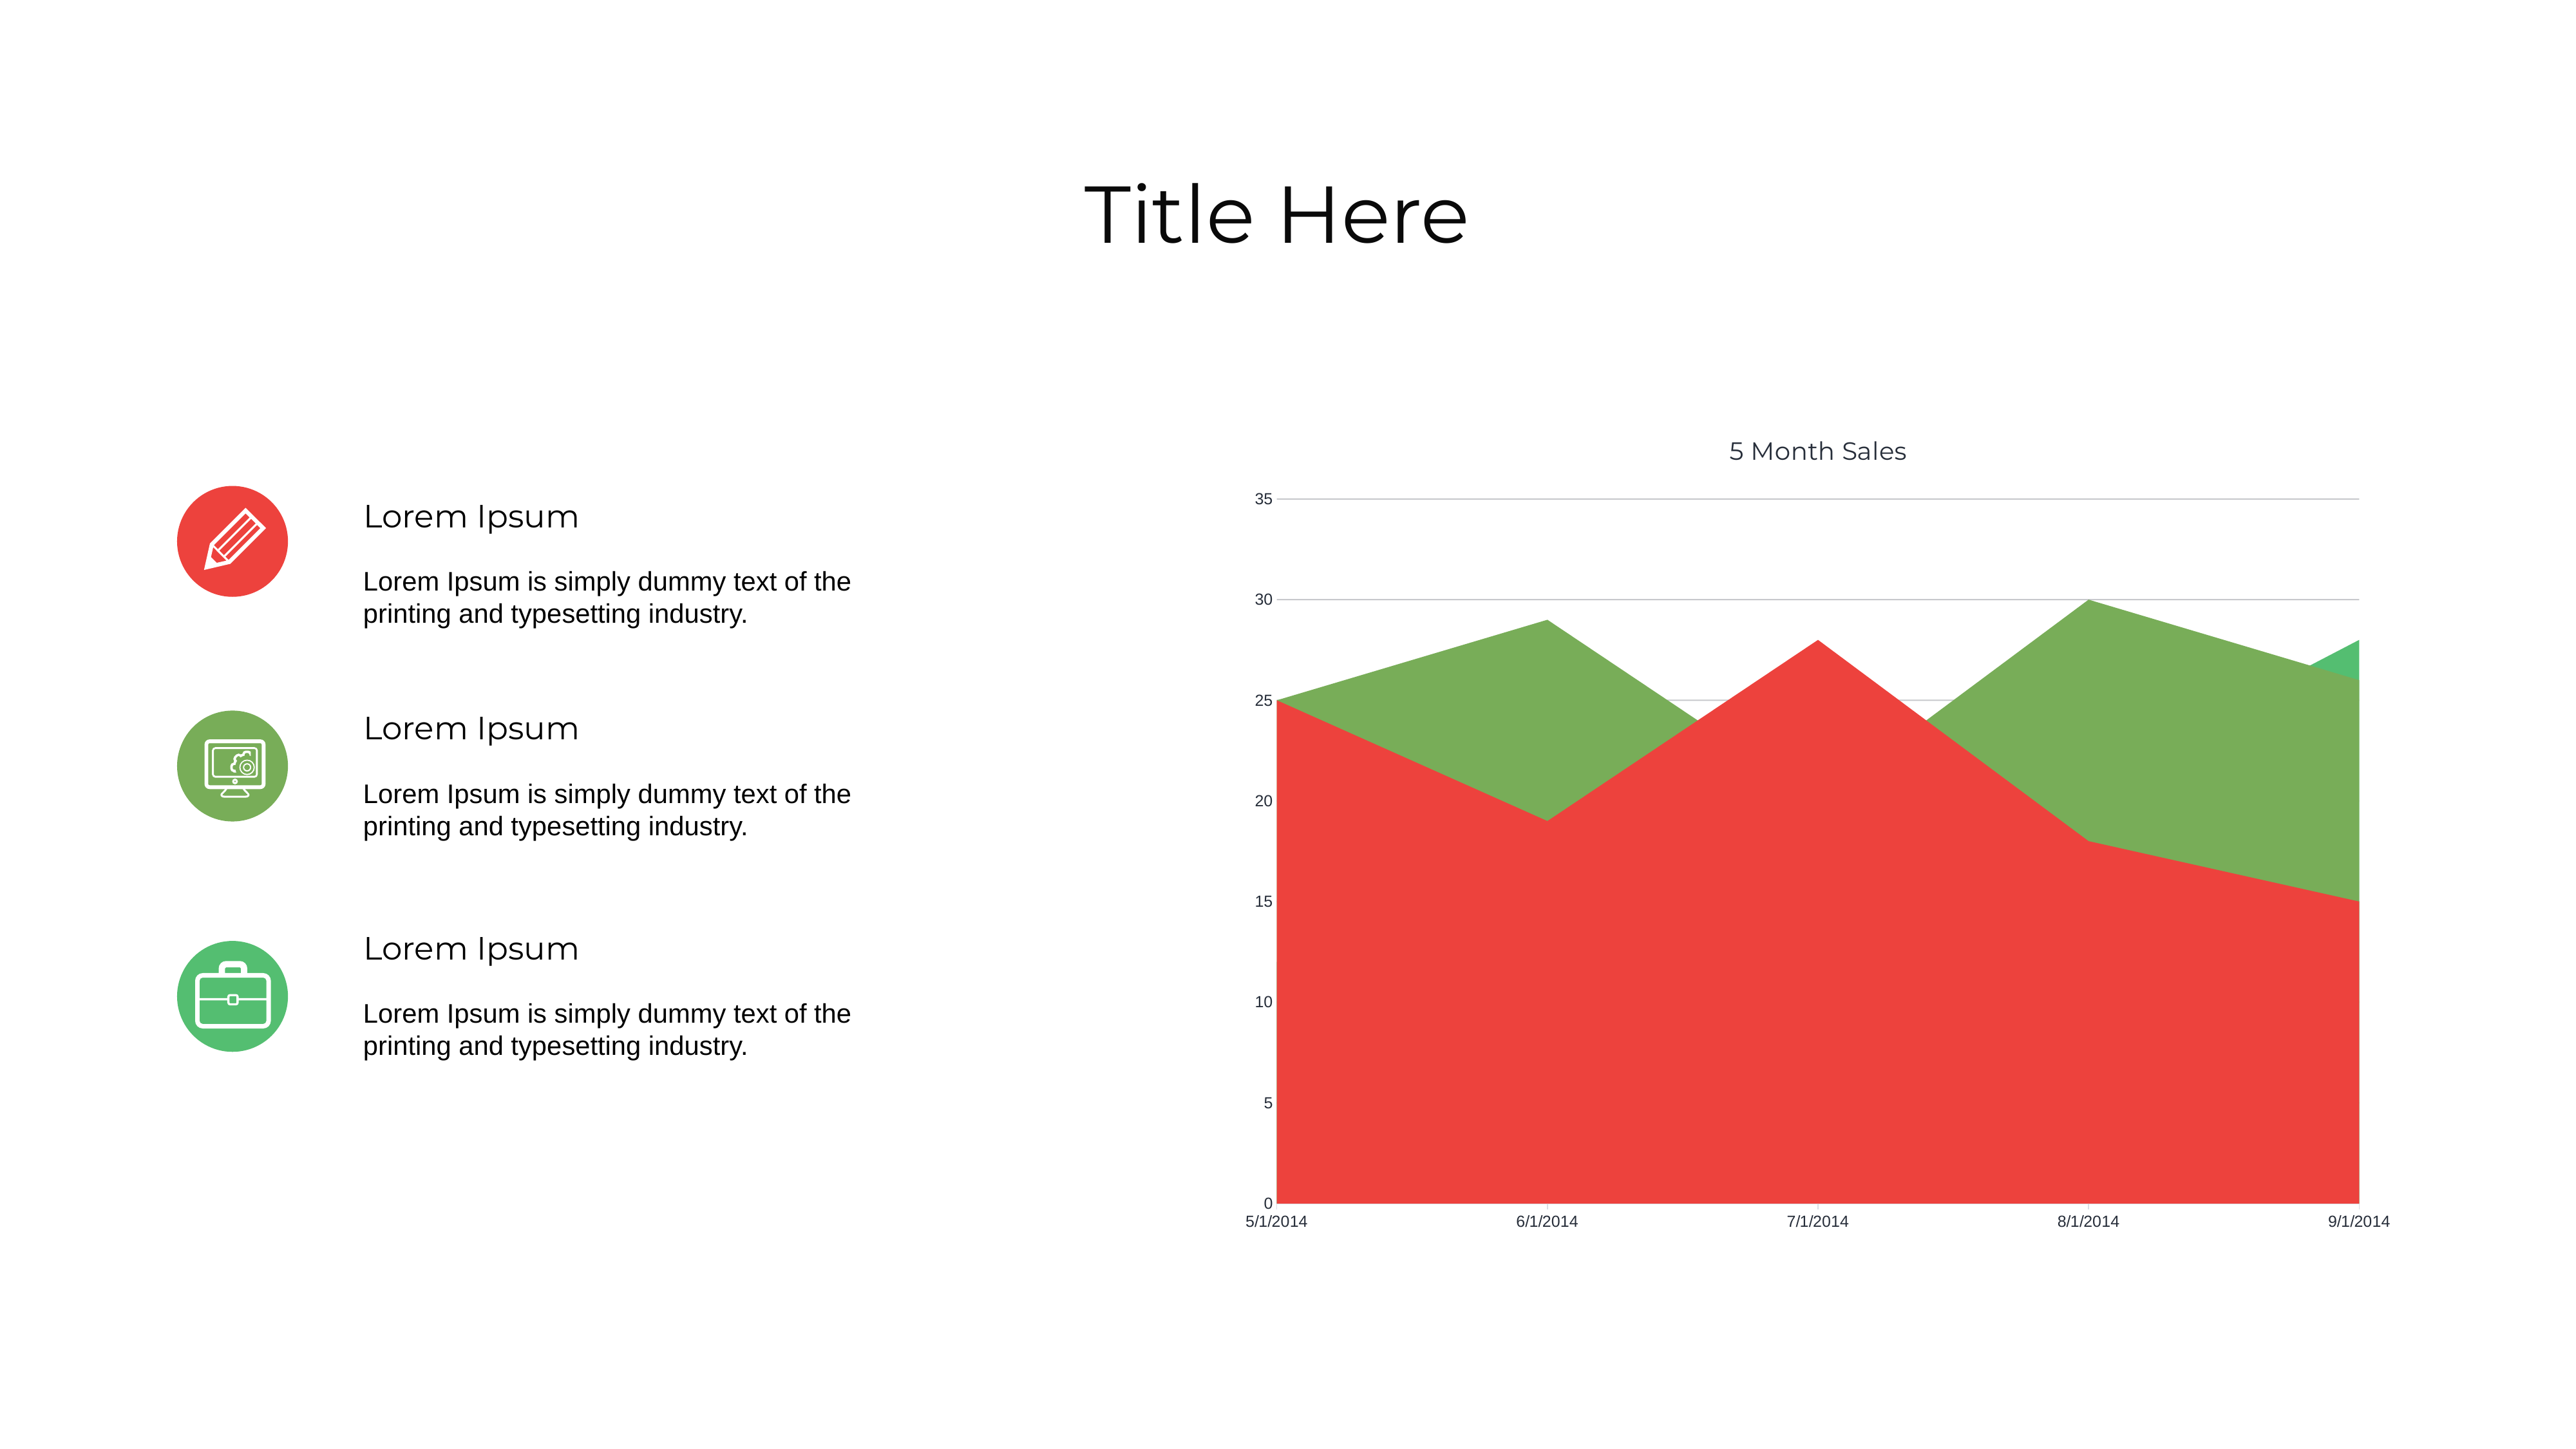

56
# Title Here

### Chart: 5 Month Sales

| Category | Developer | Web Design | Graphic Design |
|---|---|---|---|
| 41760 | 25.0 | 25.0 | 12.0 |
| 41791 | 19.0 | 29.0 | 14.0 |
| 41821 | 28.0 | 20.0 | 19.0 |
| 41852 | 18.0 | 30.0 | 21.0 |
| 41883 | 15.0 | 26.0 | 28.0 |
Lorem Ipsum

Lorem Ipsum is simply dummy text of the printing and typesetting industry.
Lorem Ipsum

Lorem Ipsum is simply dummy text of the printing and typesetting industry.
Lorem Ipsum

Lorem Ipsum is simply dummy text of the printing and typesetting industry.